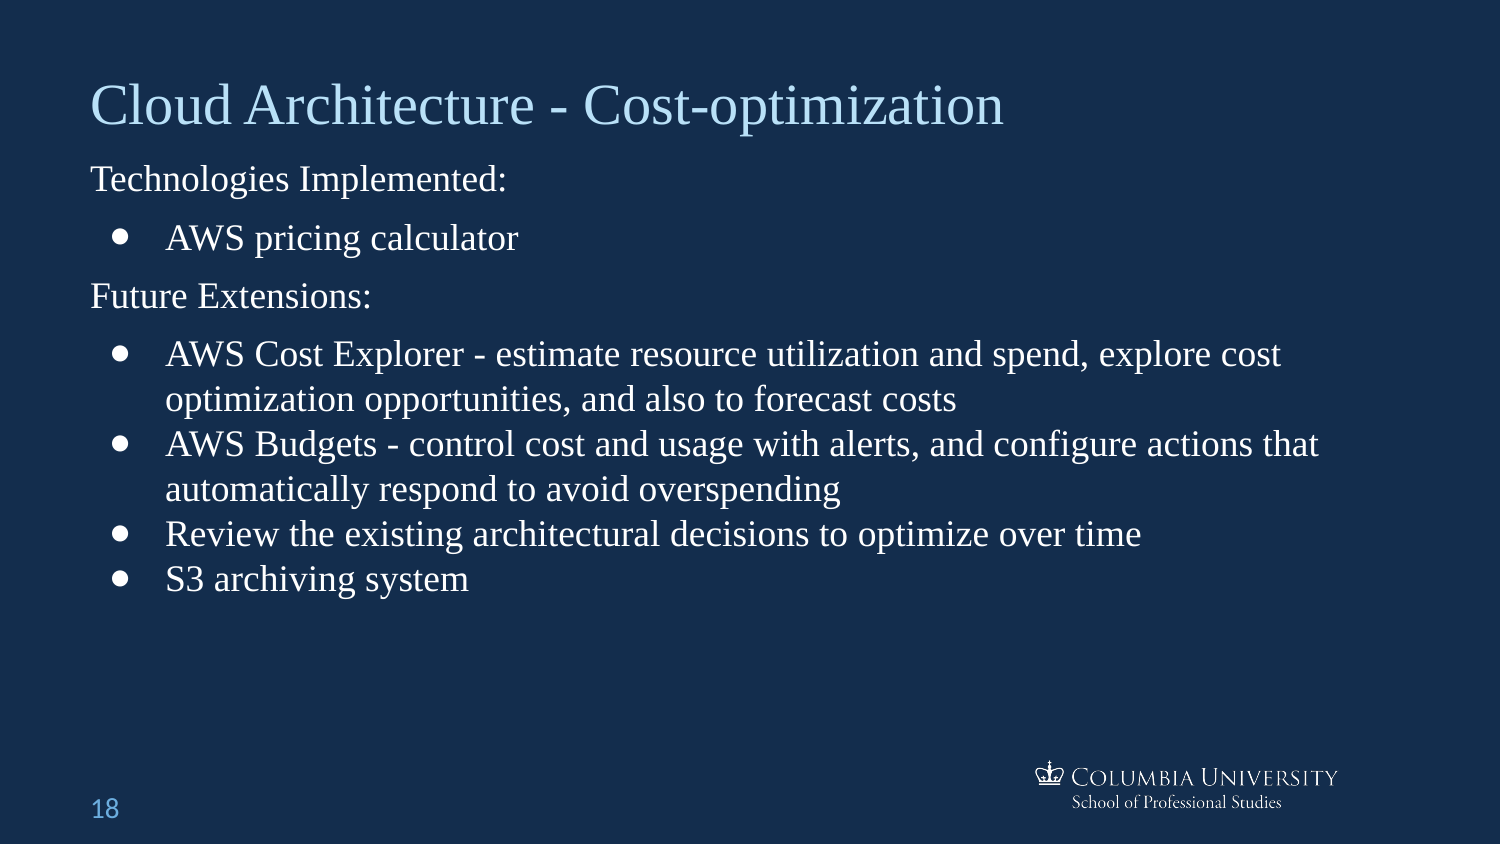

# Cloud Architecture - Cost-optimization
Technologies Implemented:
AWS pricing calculator
Future Extensions:
AWS Cost Explorer - estimate resource utilization and spend, explore cost optimization opportunities, and also to forecast costs
AWS Budgets - control cost and usage with alerts, and configure actions that automatically respond to avoid overspending
Review the existing architectural decisions to optimize over time
S3 archiving system
18